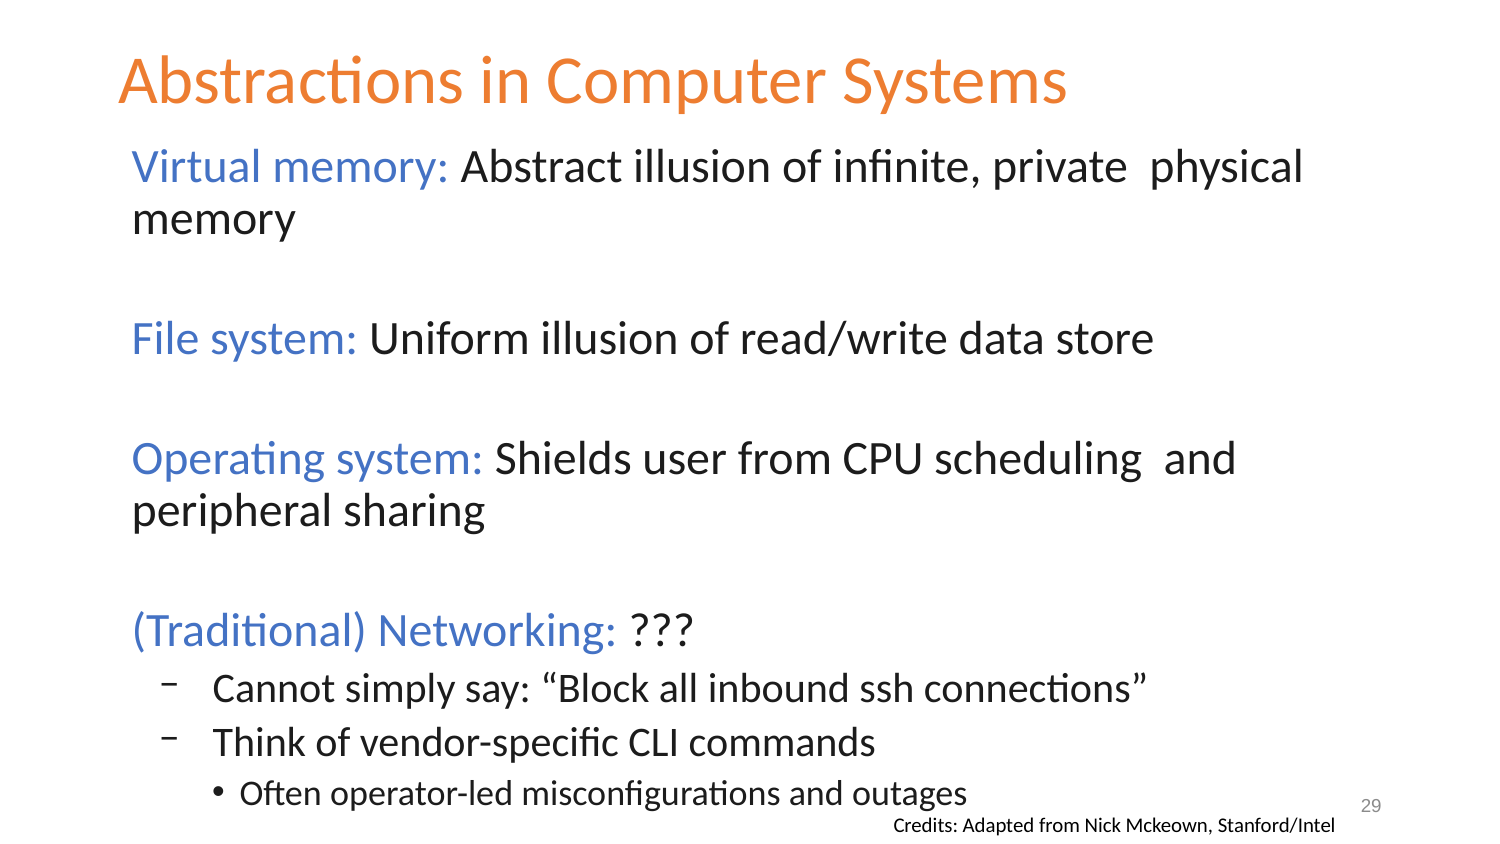

# Abstractions in Computer Systems
Virtual memory: Abstract illusion of infinite, private  physical memory

File system: Uniform illusion of read/write data store

Operating system: Shields user from CPU scheduling  and peripheral sharing

(Traditional) Networking: ???
Cannot simply say: “Block all inbound ssh connections”
Think of vendor-specific CLI commands
Often operator-led misconfigurations and outages

29
Credits: Adapted from Nick Mckeown, Stanford/Intel